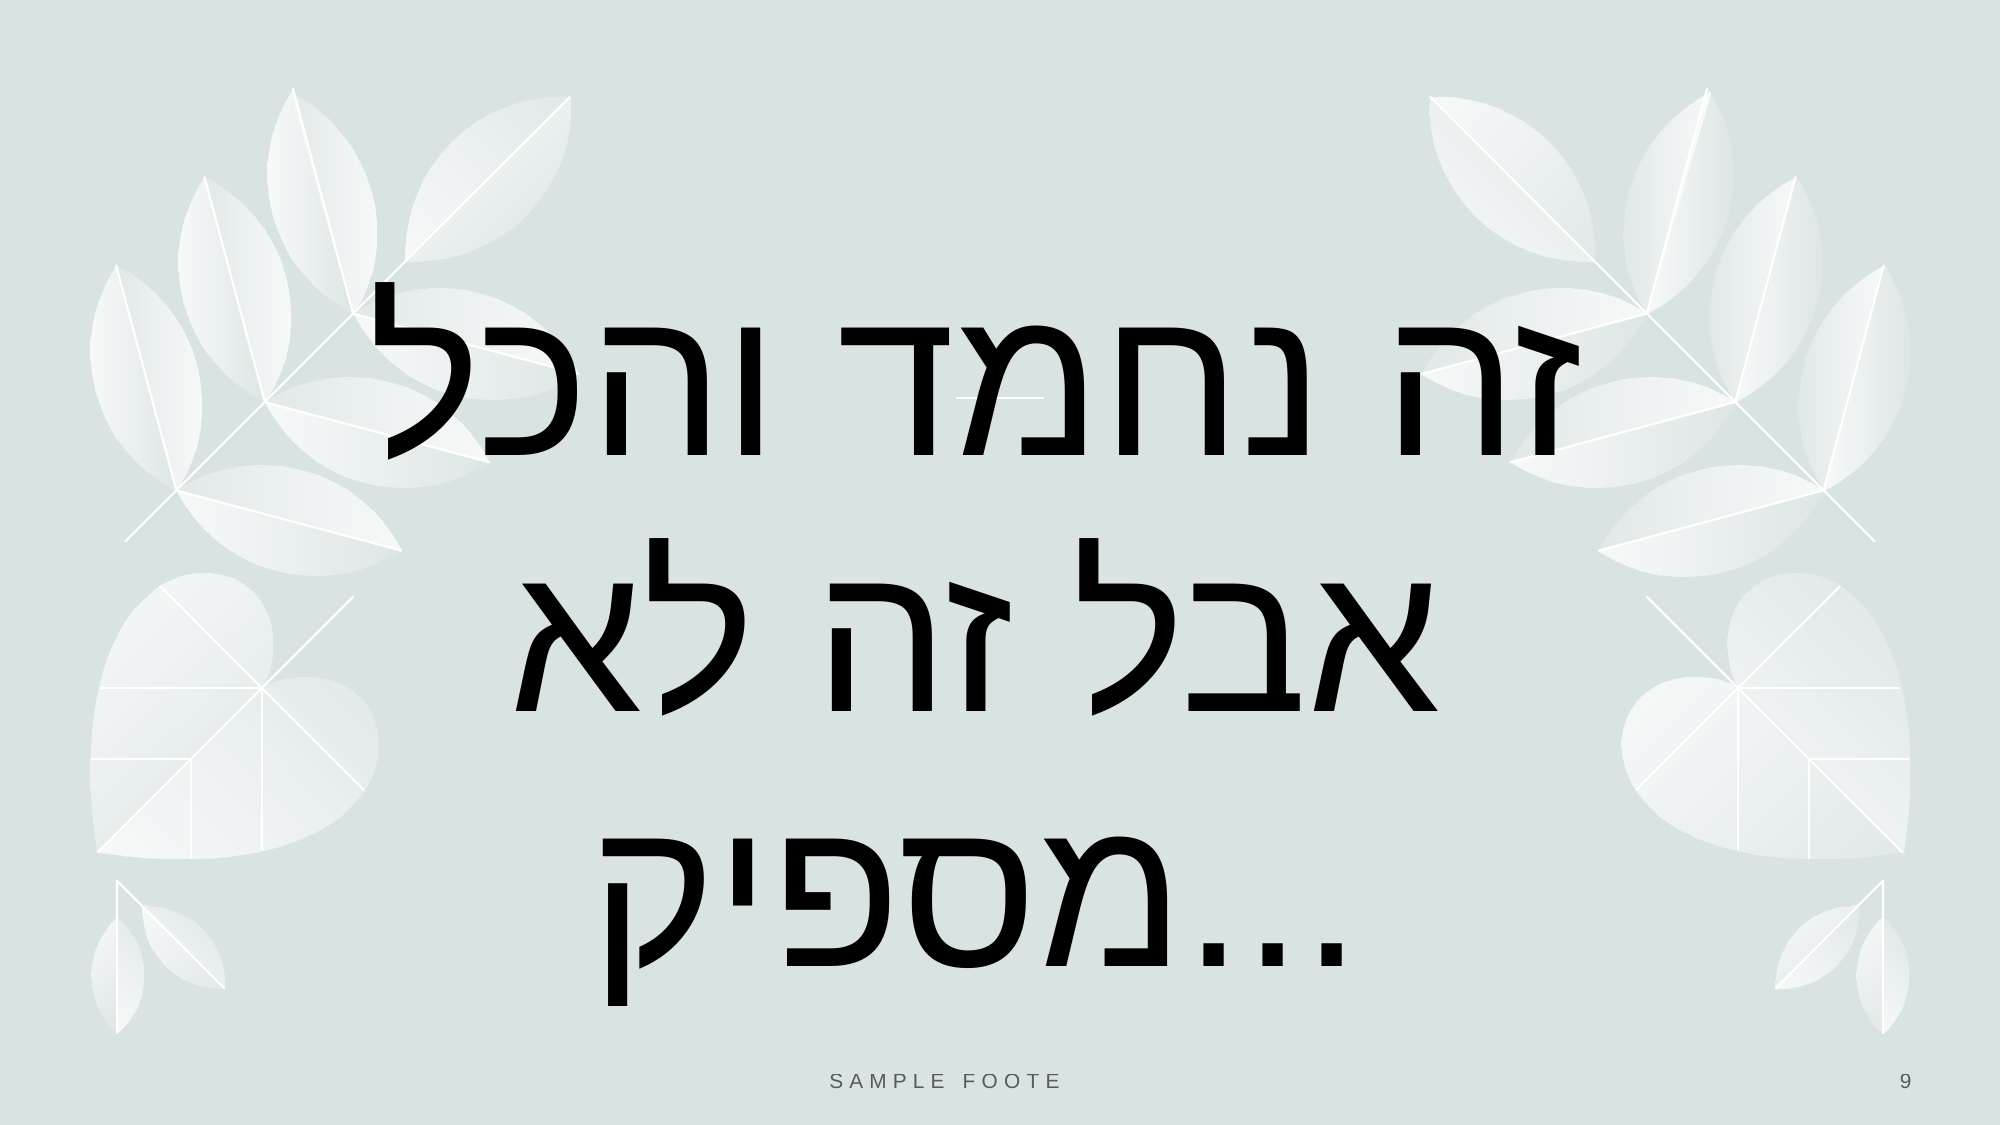

# זה נחמד והכל אבל זה לא מספיק...
Sample Footer Text
9